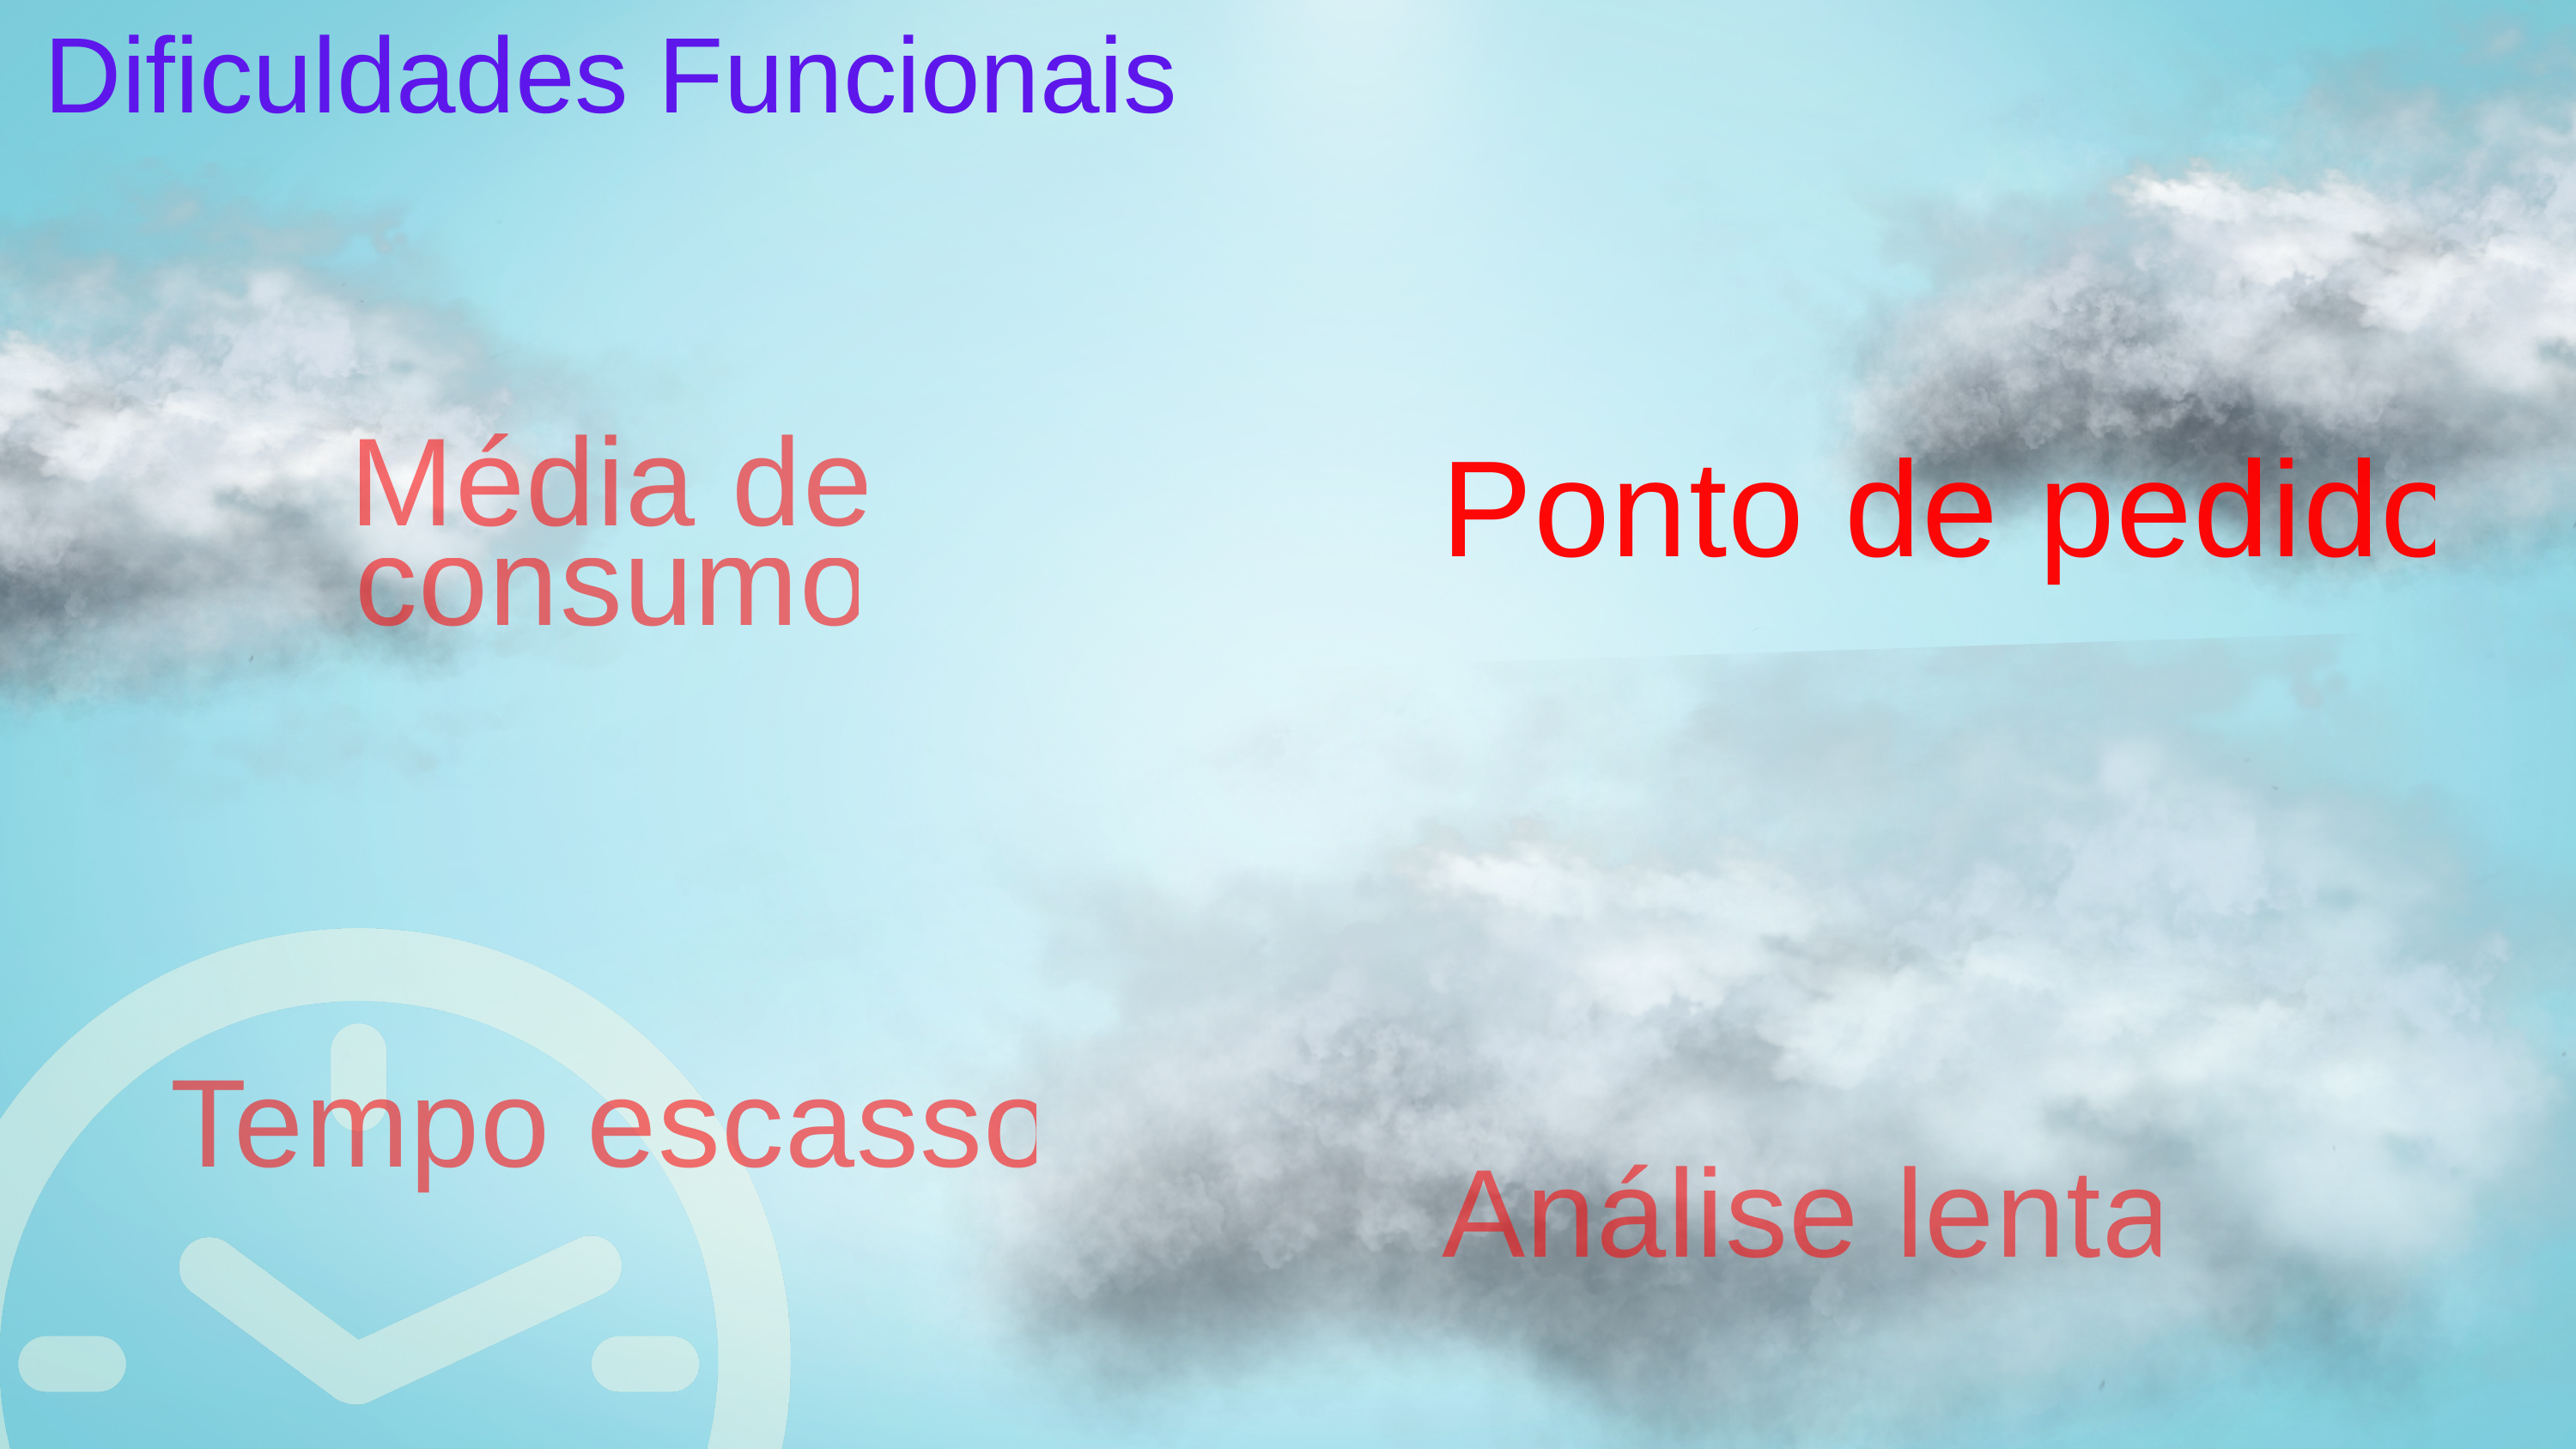

Dificuldades Funcionais

Média de consumo
Ponto de pedido

Tempo escasso
Análise lenta